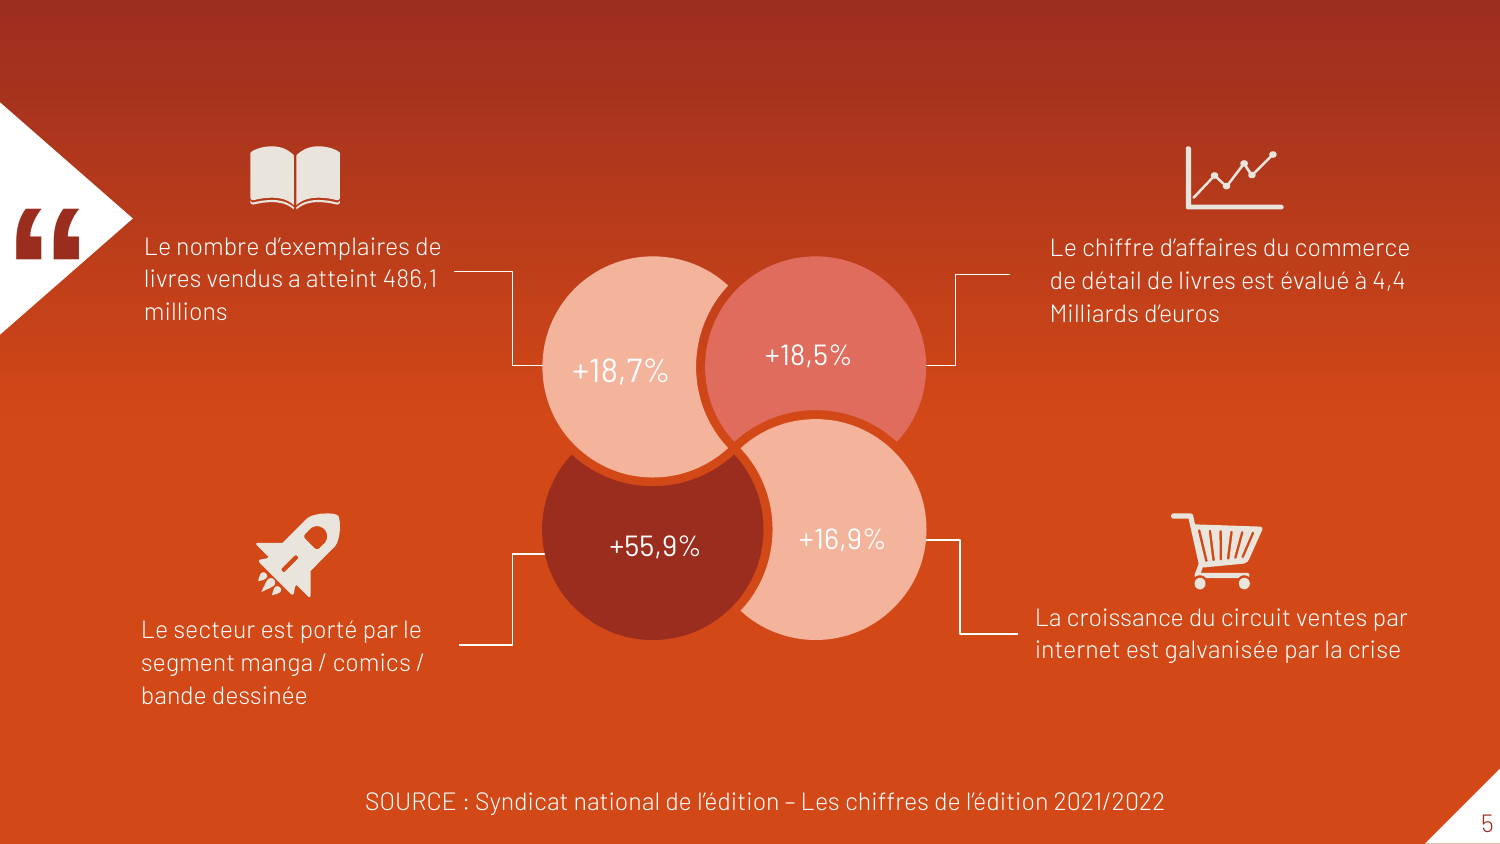

Le nombre d’exemplaires de livres vendus a atteint 486,1 millions
Le chiffre d’affaires du commerce de détail de livres est évalué à 4,4 Milliards d’euros

+18,5%
+18,7%
+16,9%

+55,9%

La croissance du circuit ventes par internet est galvanisée par la crise
Le secteur est porté par le segment manga / comics / bande dessinée
5
SOURCE : Syndicat national de l’édition – Les chiffres de l’édition 2021/2022